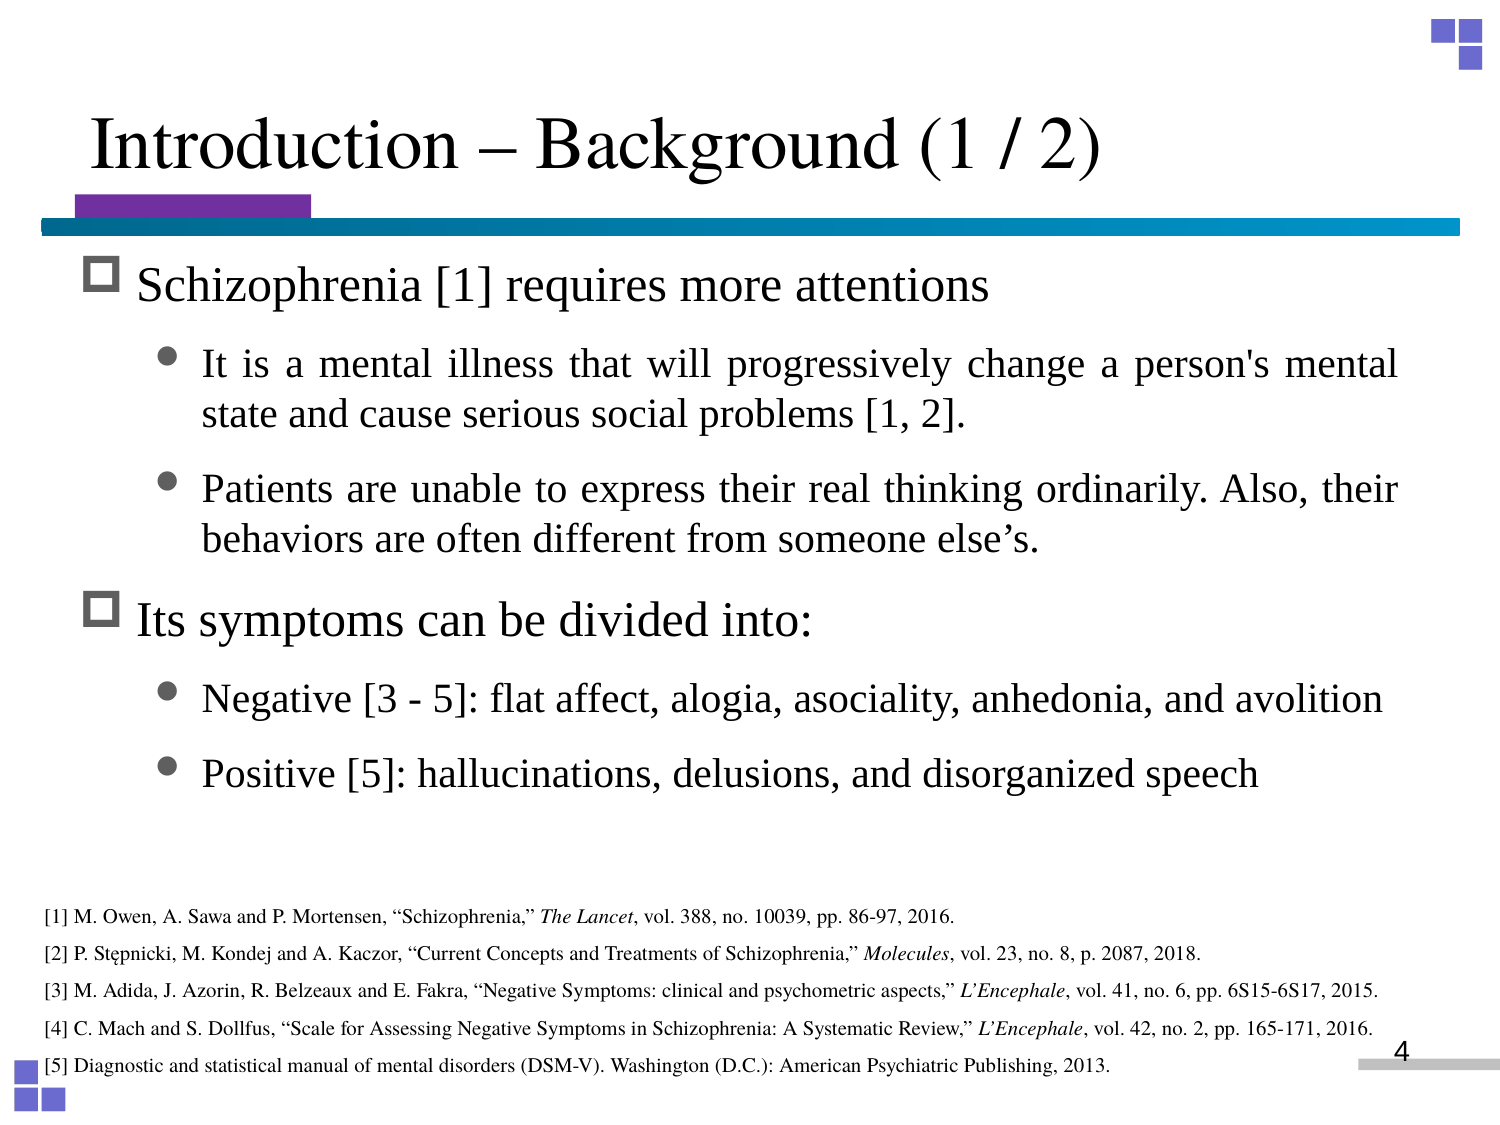

# Introduction – Background (1 / 2)
Schizophrenia [1] requires more attentions
It is a mental illness that will progressively change a person's mental state and cause serious social problems [1, 2].
Patients are unable to express their real thinking ordinarily. Also, their behaviors are often different from someone else’s.
Its symptoms can be divided into:
Negative [3 - 5]: flat affect, alogia, asociality, anhedonia, and avolition
Positive [5]: hallucinations, delusions, and disorganized speech
[1] M. Owen, A. Sawa and P. Mortensen, “Schizophrenia,” The Lancet, vol. 388, no. 10039, pp. 86-97, 2016.
[2] P. Stępnicki, M. Kondej and A. Kaczor, “Current Concepts and Treatments of Schizophrenia,” Molecules, vol. 23, no. 8, p. 2087, 2018.
[3] M. Adida, J. Azorin, R. Belzeaux and E. Fakra, “Negative Symptoms: clinical and psychometric aspects,” L’Encephale, vol. 41, no. 6, pp. 6S15-6S17, 2015.
[4] C. Mach and S. Dollfus, “Scale for Assessing Negative Symptoms in Schizophrenia: A Systematic Review,” L’Encephale, vol. 42, no. 2, pp. 165-171, 2016.
[5] Diagnostic and statistical manual of mental disorders (DSM-V). Washington (D.C.): American Psychiatric Publishing, 2013.
4